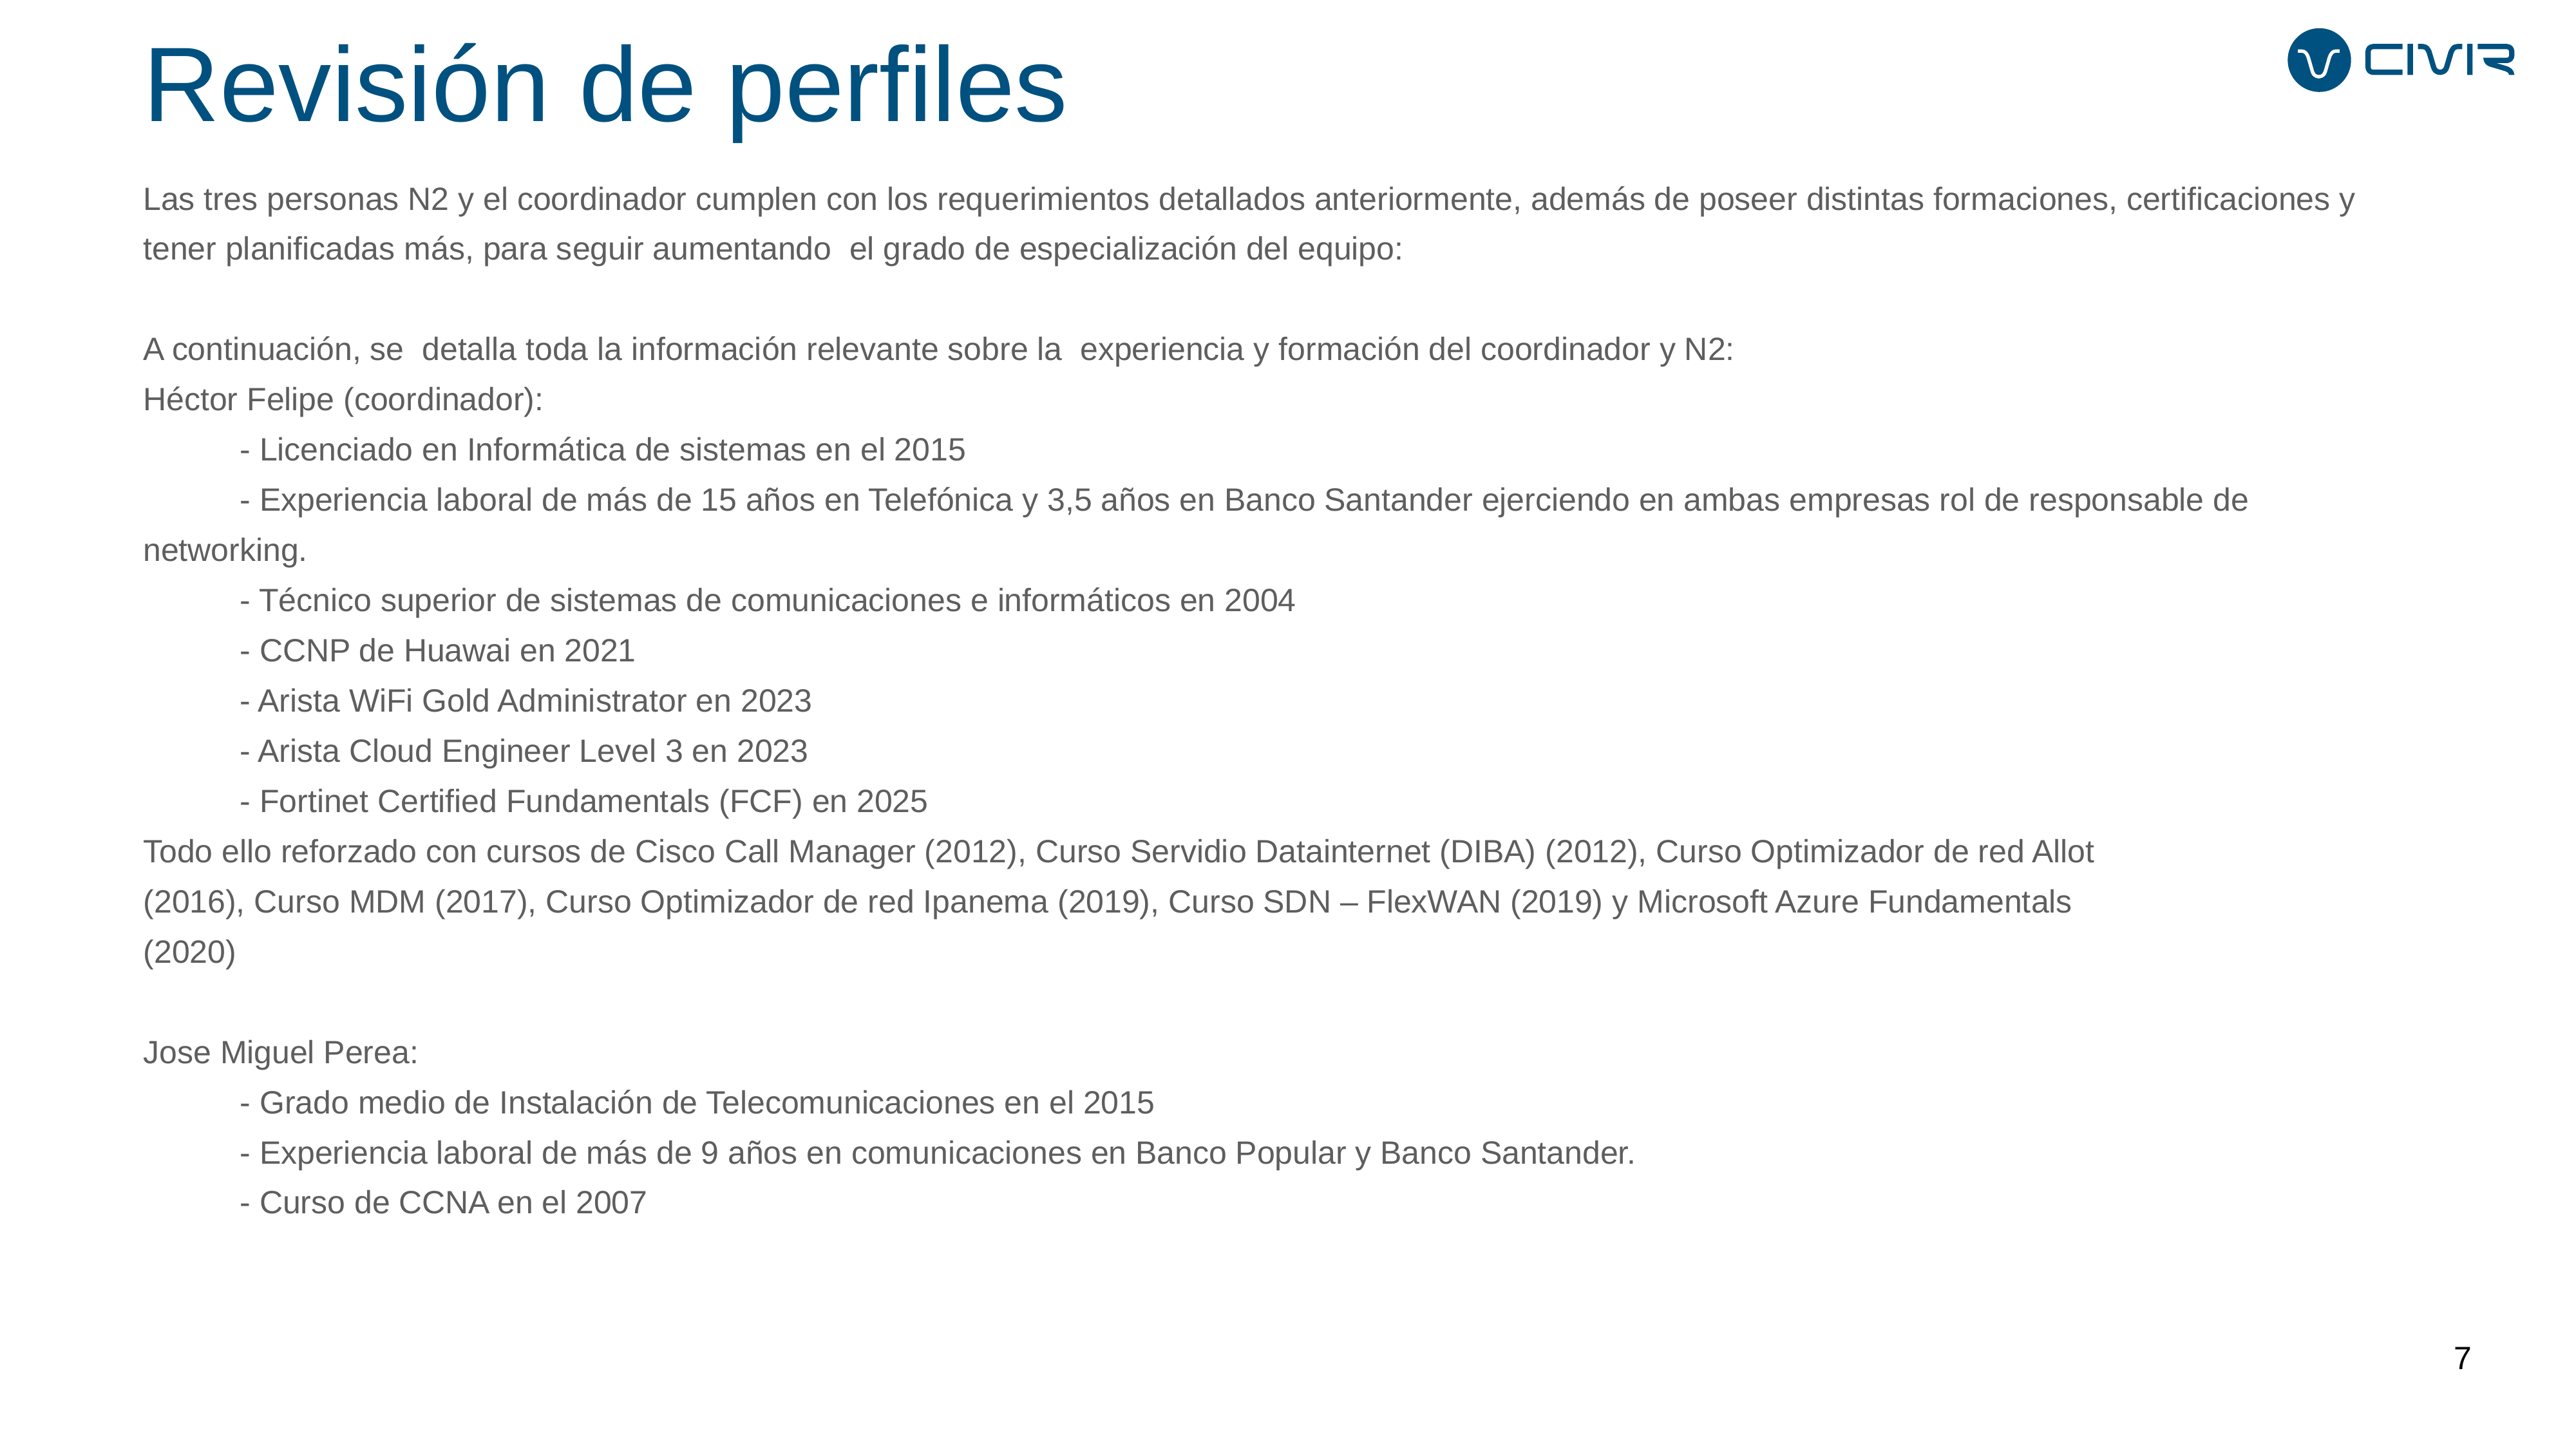

Revisión de perfiles
Las tres personas N2 y el coordinador cumplen con los requerimientos detallados anteriormente, además de poseer distintas formaciones, certificaciones y tener planificadas más, para seguir aumentando  el grado de especialización del equipo:

A continuación, se  detalla toda la información relevante sobre la  experiencia y formación del coordinador y N2:
Héctor Felipe (coordinador):
	- Licenciado en Informática de sistemas en el 2015
	- Experiencia laboral de más de 15 años en Telefónica y 3,5 años en Banco Santander ejerciendo en ambas empresas rol de responsable de networking.
	- Técnico superior de sistemas de comunicaciones e informáticos en 2004
	- CCNP de Huawai en 2021
	- Arista WiFi Gold Administrator en 2023
	- Arista Cloud Engineer Level 3 en 2023
	- Fortinet Certified Fundamentals (FCF) en 2025
Todo ello reforzado con cursos de Cisco Call Manager (2012), Curso Servidio Datainternet (DIBA) (2012), Curso Optimizador de red Allot
(2016), Curso MDM (2017), Curso Optimizador de red Ipanema (2019), Curso SDN – FlexWAN (2019) y Microsoft Azure Fundamentals
(2020)

Jose Miguel Perea:
	- Grado medio de Instalación de Telecomunicaciones en el 2015
	- Experiencia laboral de más de 9 años en comunicaciones en Banco Popular y Banco Santander.
	- Curso de CCNA en el 2007
7